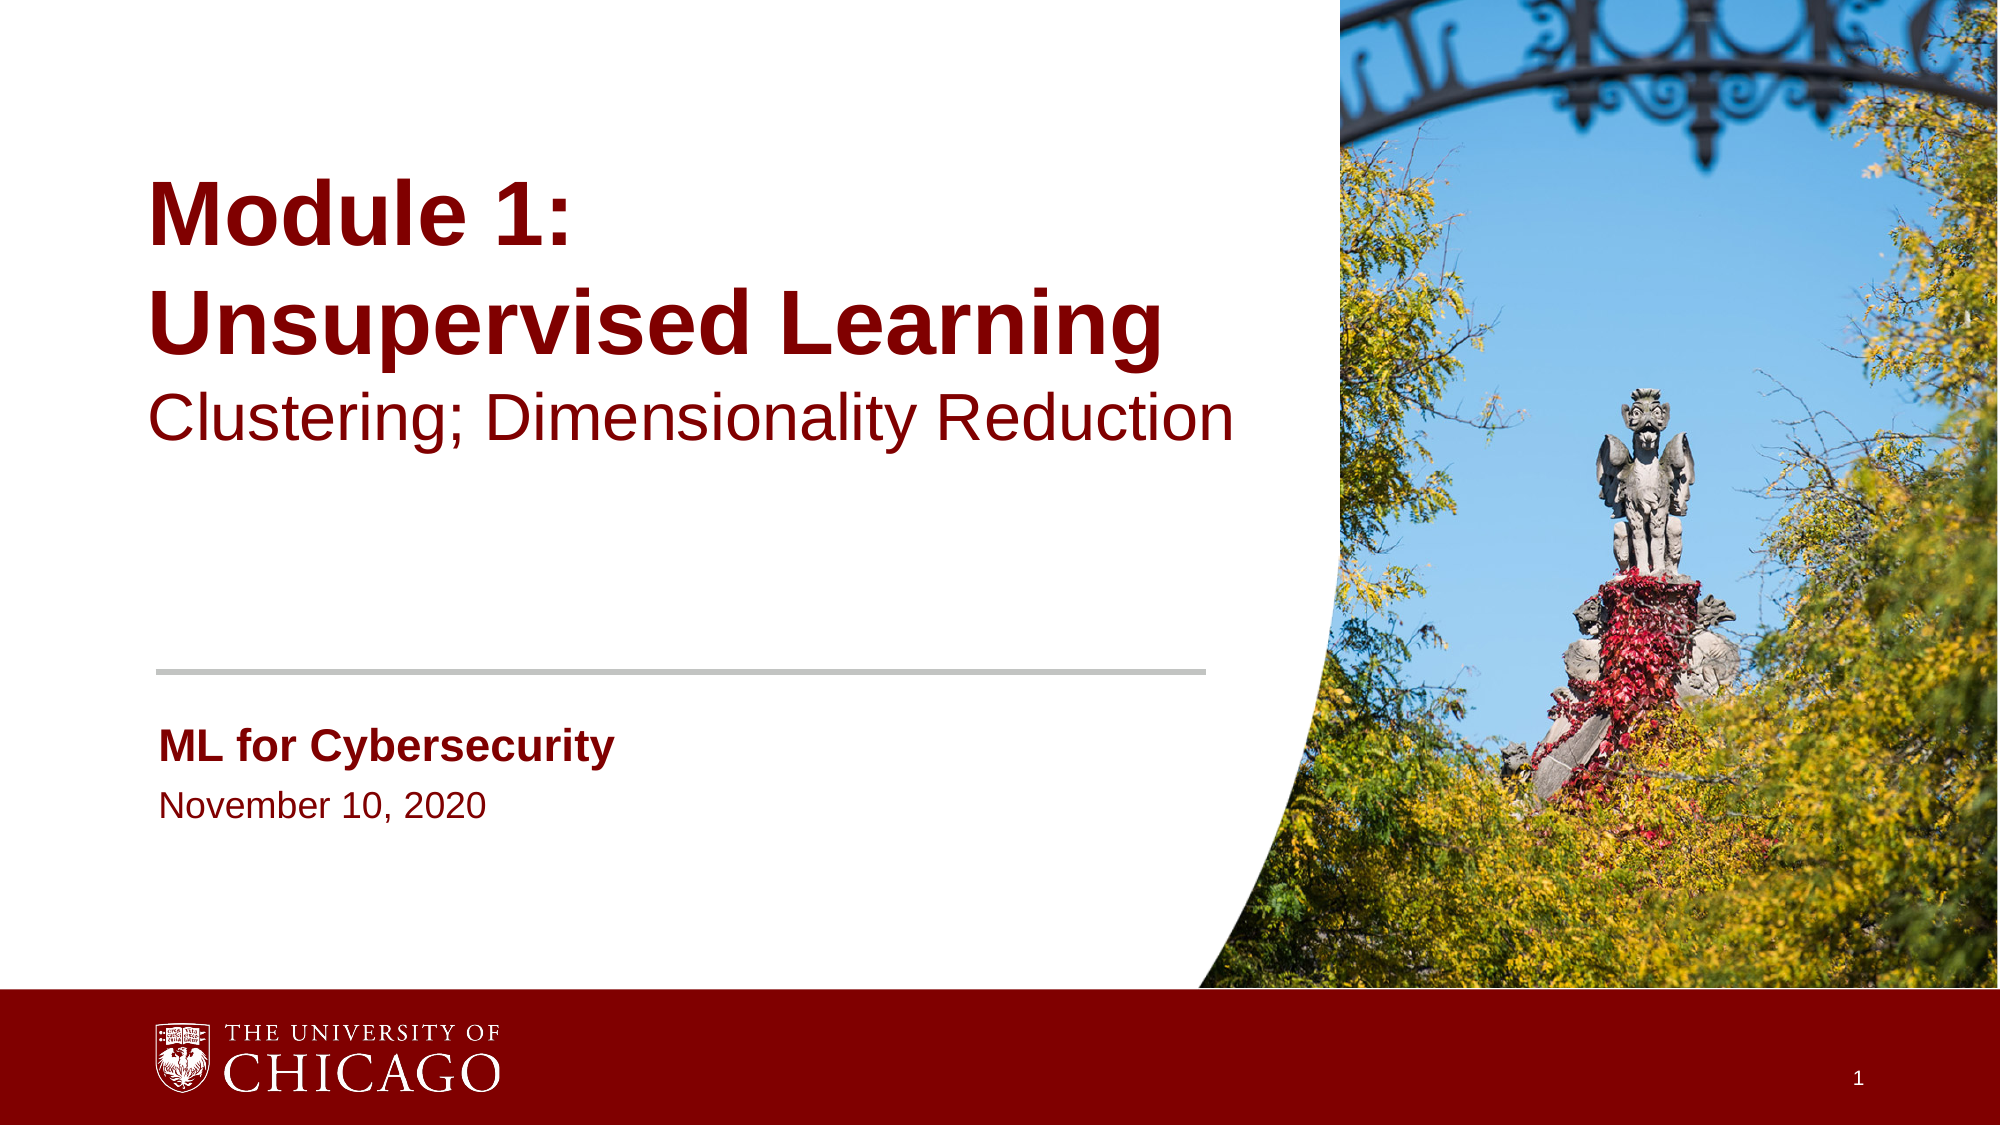

Module 1:
Unsupervised Learning
Clustering; Dimensionality Reduction
ML for Cybersecurity
November 10, 2020
1